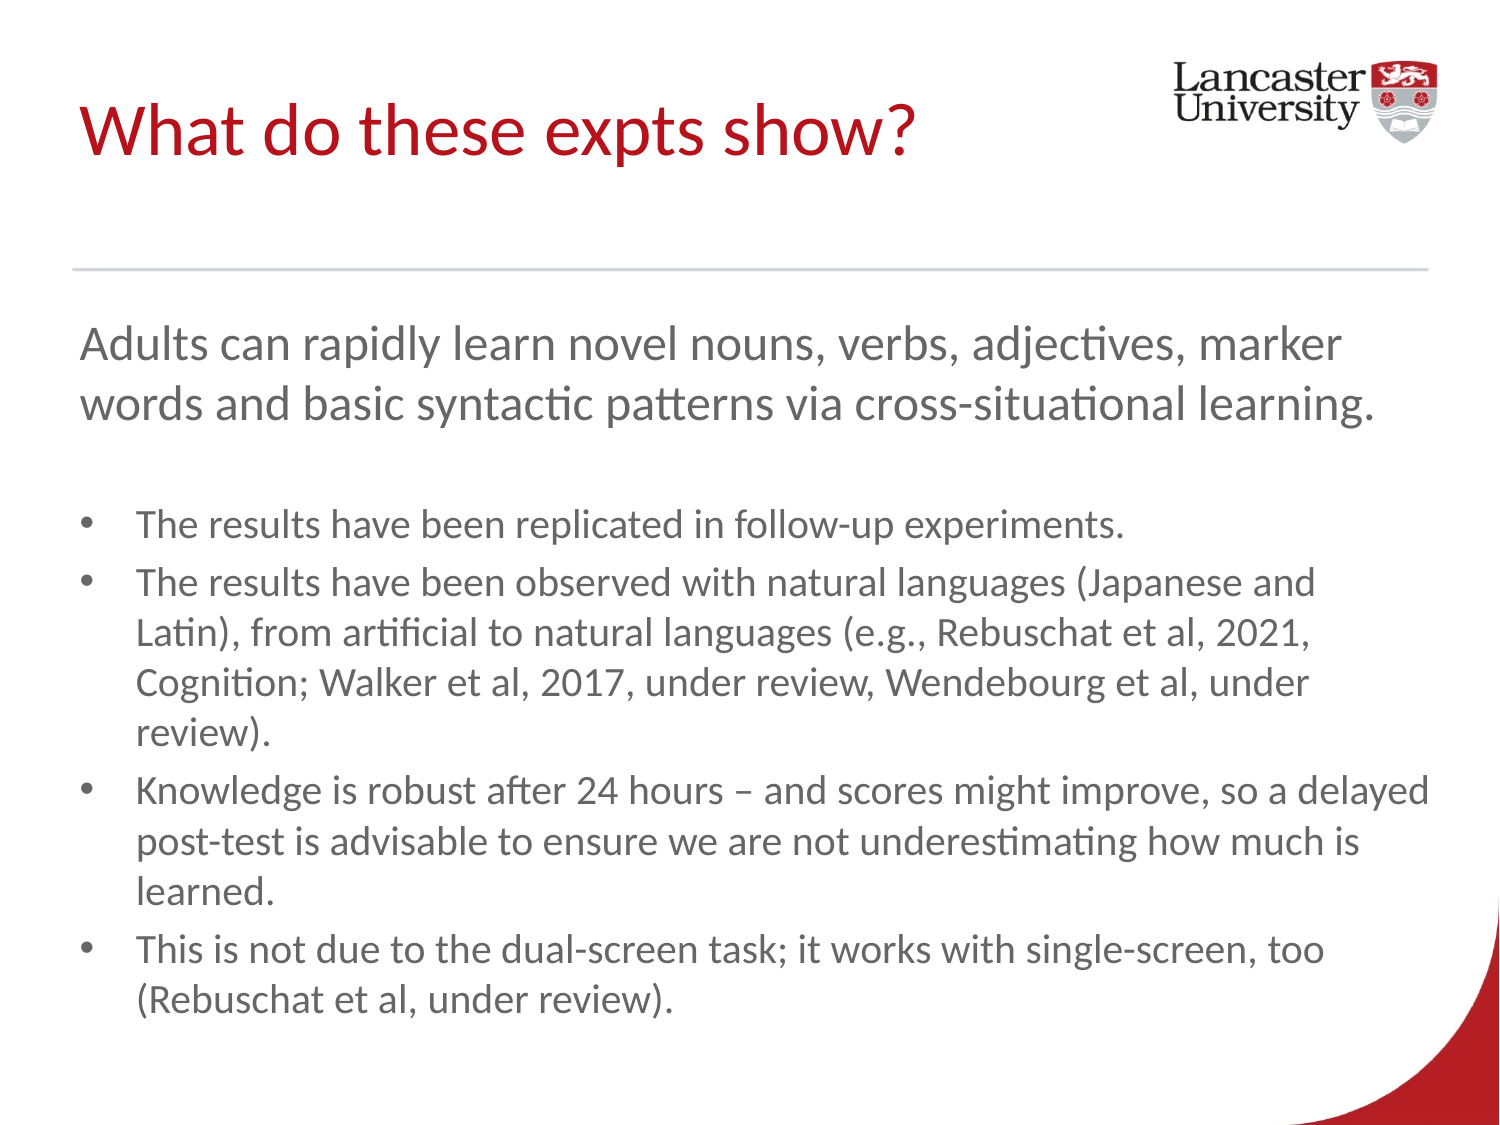

# What do these expts show?
Adults can rapidly learn novel nouns, verbs, adjectives, marker words and basic syntactic patterns via cross-situational learning.

The results have been replicated in follow-up experiments.
The results have been observed with natural languages (Japanese and Latin), from artificial to natural languages (e.g., Rebuschat et al, 2021, Cognition; Walker et al, 2017, under review, Wendebourg et al, under review).
Knowledge is robust after 24 hours – and scores might improve, so a delayed post-test is advisable to ensure we are not underestimating how much is learned.
This is not due to the dual-screen task; it works with single-screen, too (Rebuschat et al, under review).